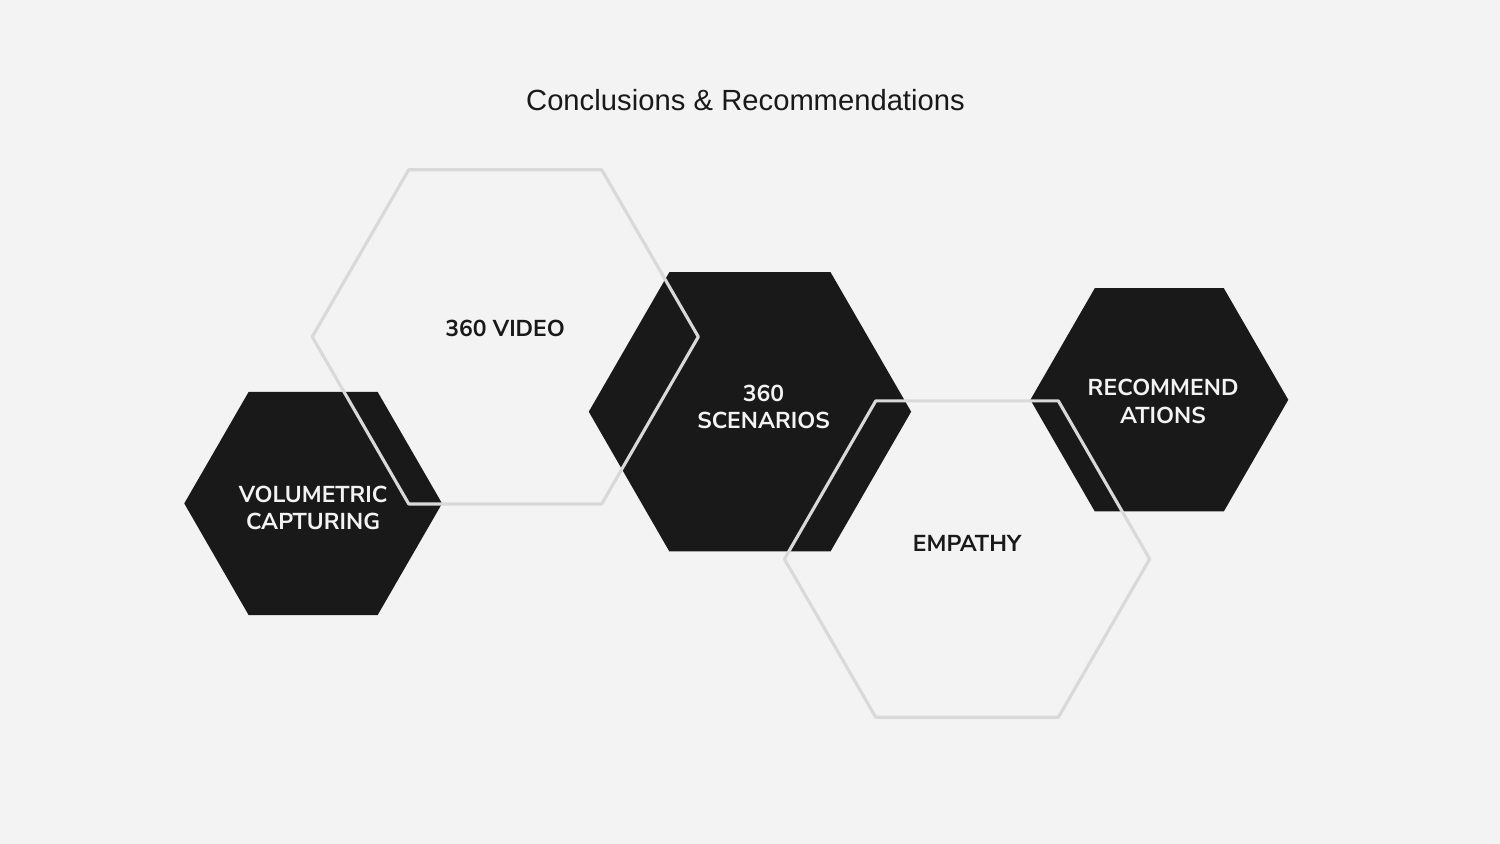

# Conclusions & Recommendations

360 VIDEO
RECOMMENDATIONS
360 SCENARIOS

VOLUMETRIC CAPTURING
EMPATHY